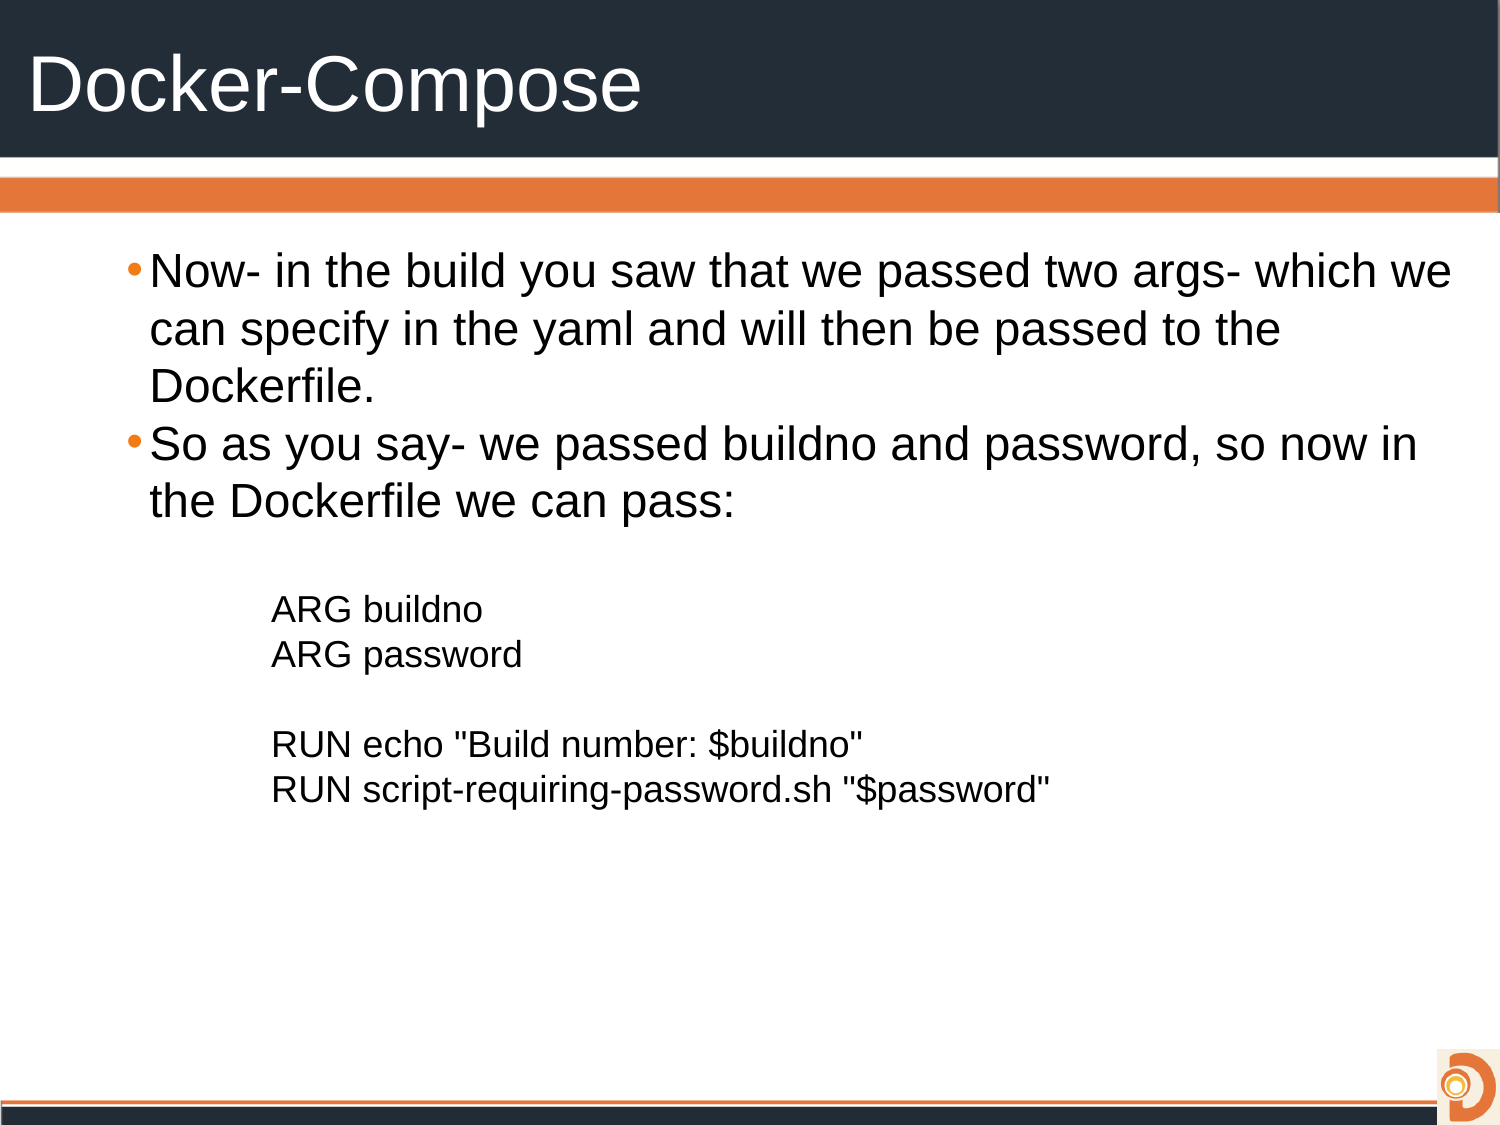

# Docker-Compose
Now- in the build you saw that we passed two args- which we can specify in the yaml and will then be passed to the Dockerfile.
So as you say- we passed buildno and password, so now in the Dockerfile we can pass:

ARG buildno
ARG password

RUN echo "Build number: $buildno"
RUN script-requiring-password.sh "$password"